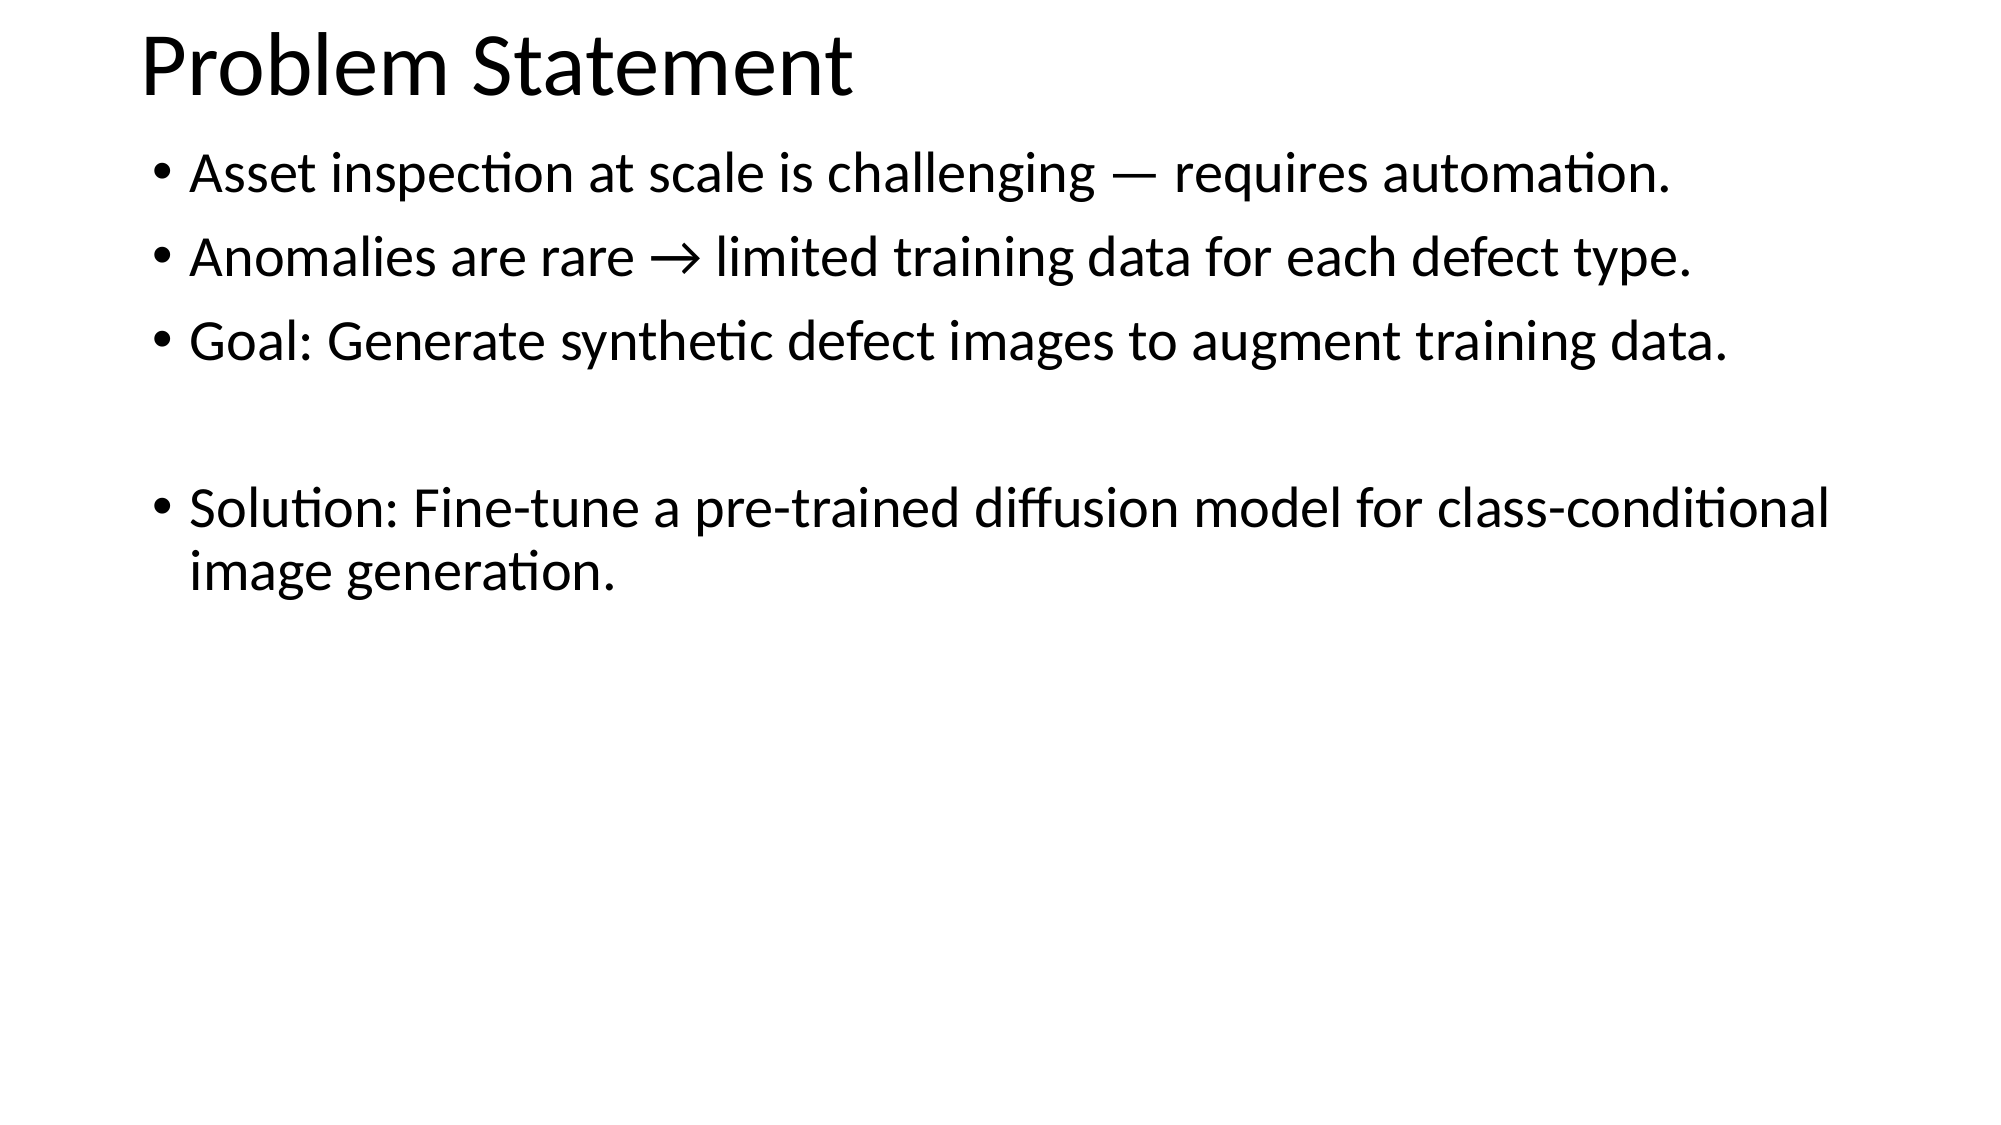

# Problem Statement
Asset inspection at scale is challenging — requires automation.
Anomalies are rare → limited training data for each defect type.
Goal: Generate synthetic defect images to augment training data.

Solution: Fine-tune a pre-trained diffusion model for class-conditional image generation.